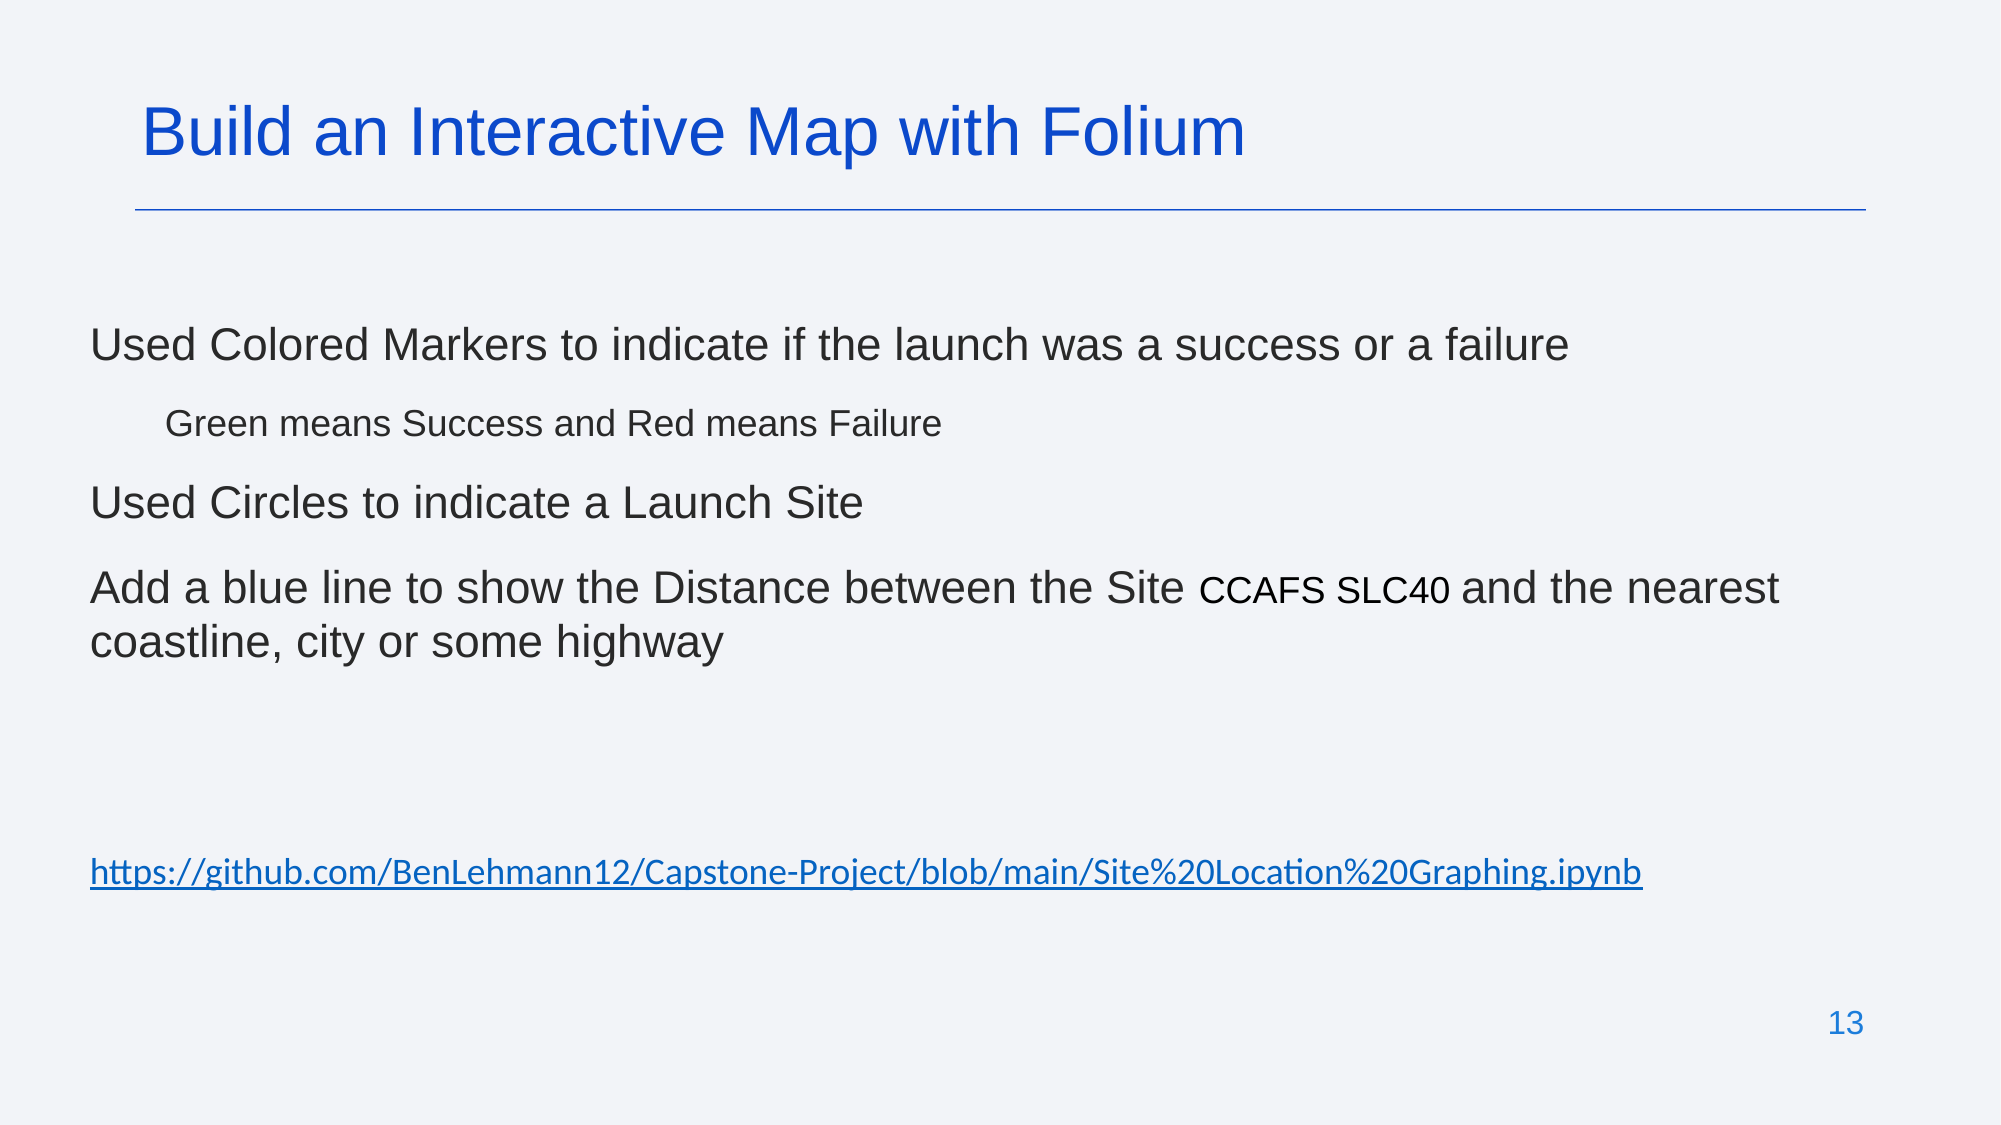

Build an Interactive Map with Folium
Used Colored Markers to indicate if the launch was a success or a failure
Green means Success and Red means Failure
Used Circles to indicate a Launch Site
Add a blue line to show the Distance between the Site CCAFS SLC40 and the nearest coastline, city or some highway

https://github.com/BenLehmann12/Capstone-Project/blob/main/Site%20Location%20Graphing.ipynb

13